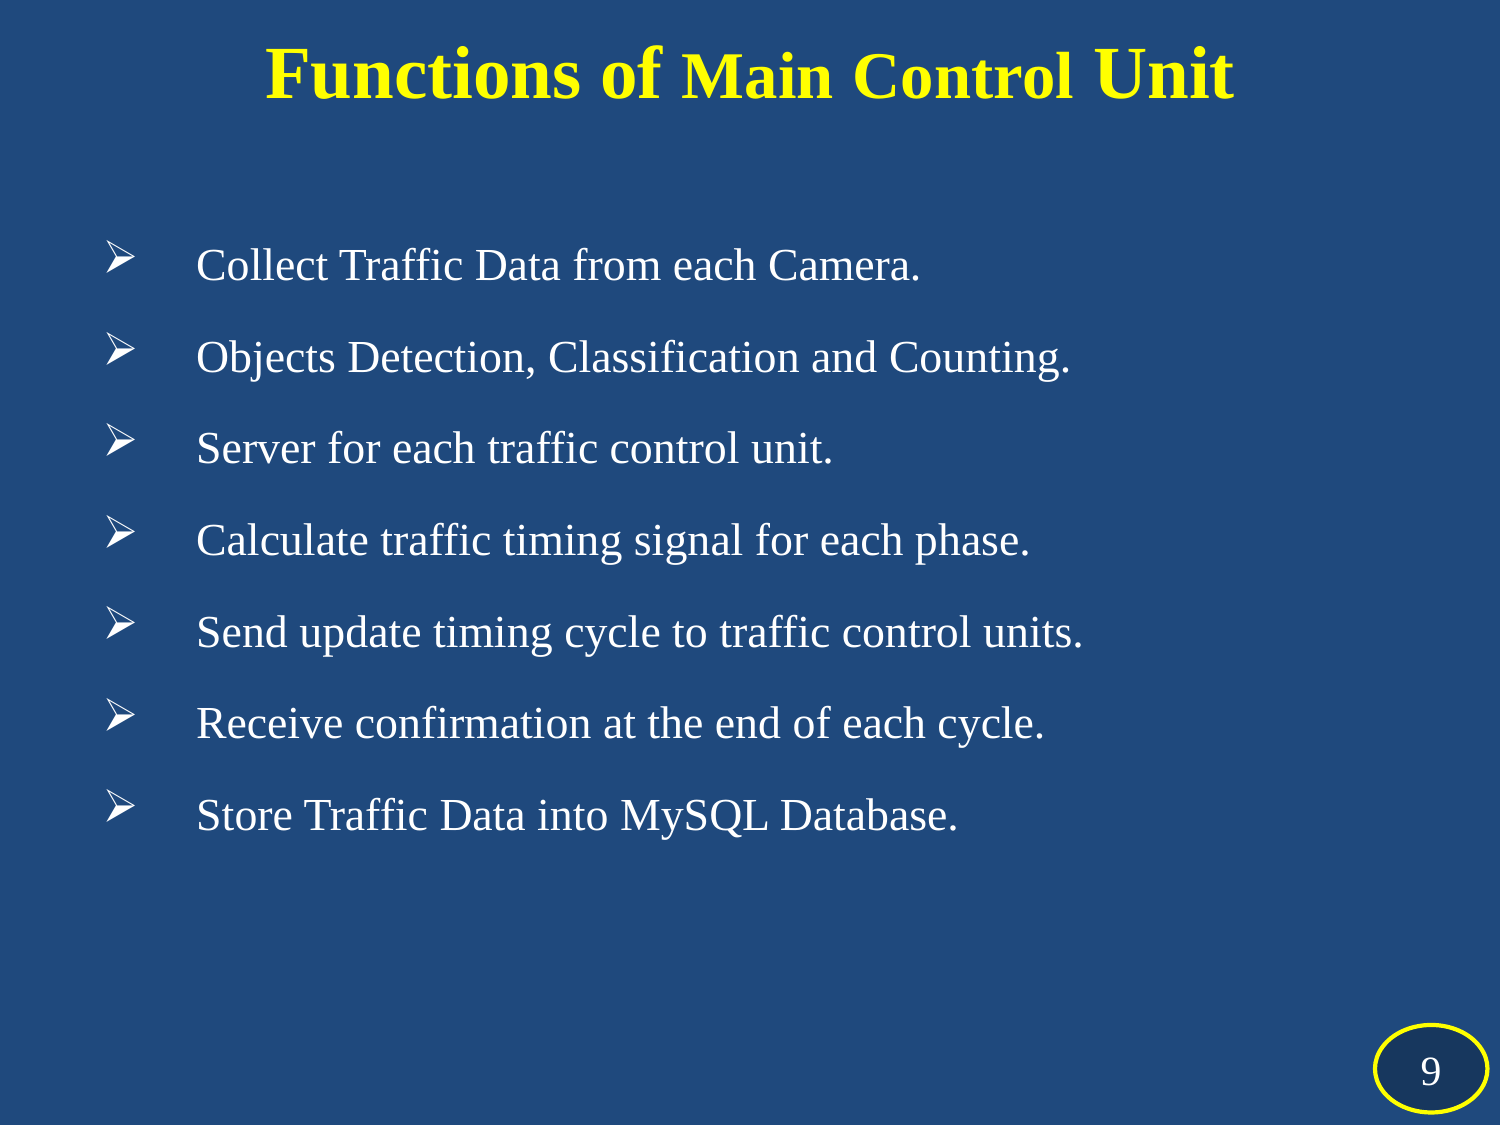

# Functions of Main Control Unit
Collect Traffic Data from each Camera.
Objects Detection, Classification and Counting.
Server for each traffic control unit.
Calculate traffic timing signal for each phase.
Send update timing cycle to traffic control units.
Receive confirmation at the end of each cycle.
Store Traffic Data into MySQL Database.
9
9